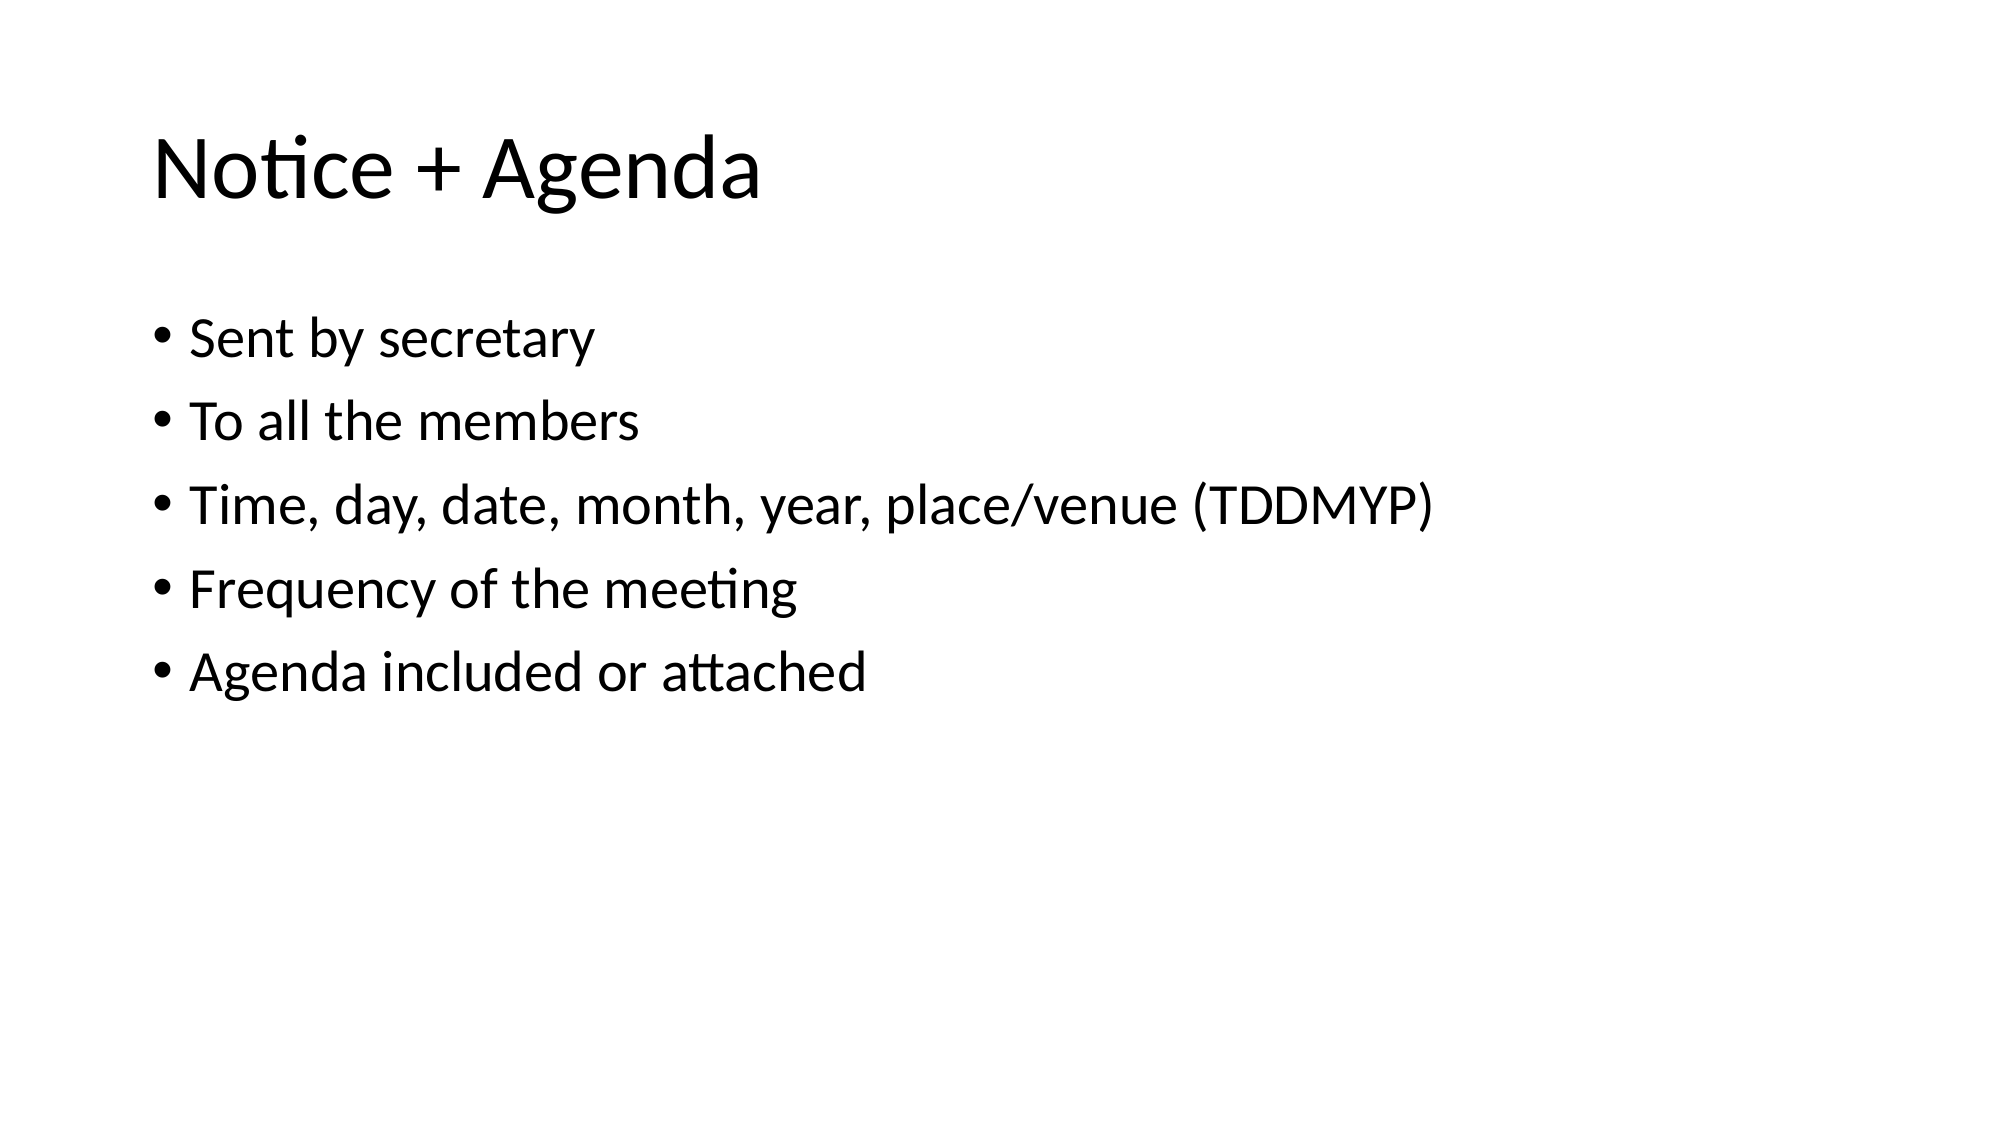

# Notice + Agenda
Sent by secretary
To all the members
Time, day, date, month, year, place/venue (TDDMYP)
Frequency of the meeting
Agenda included or attached